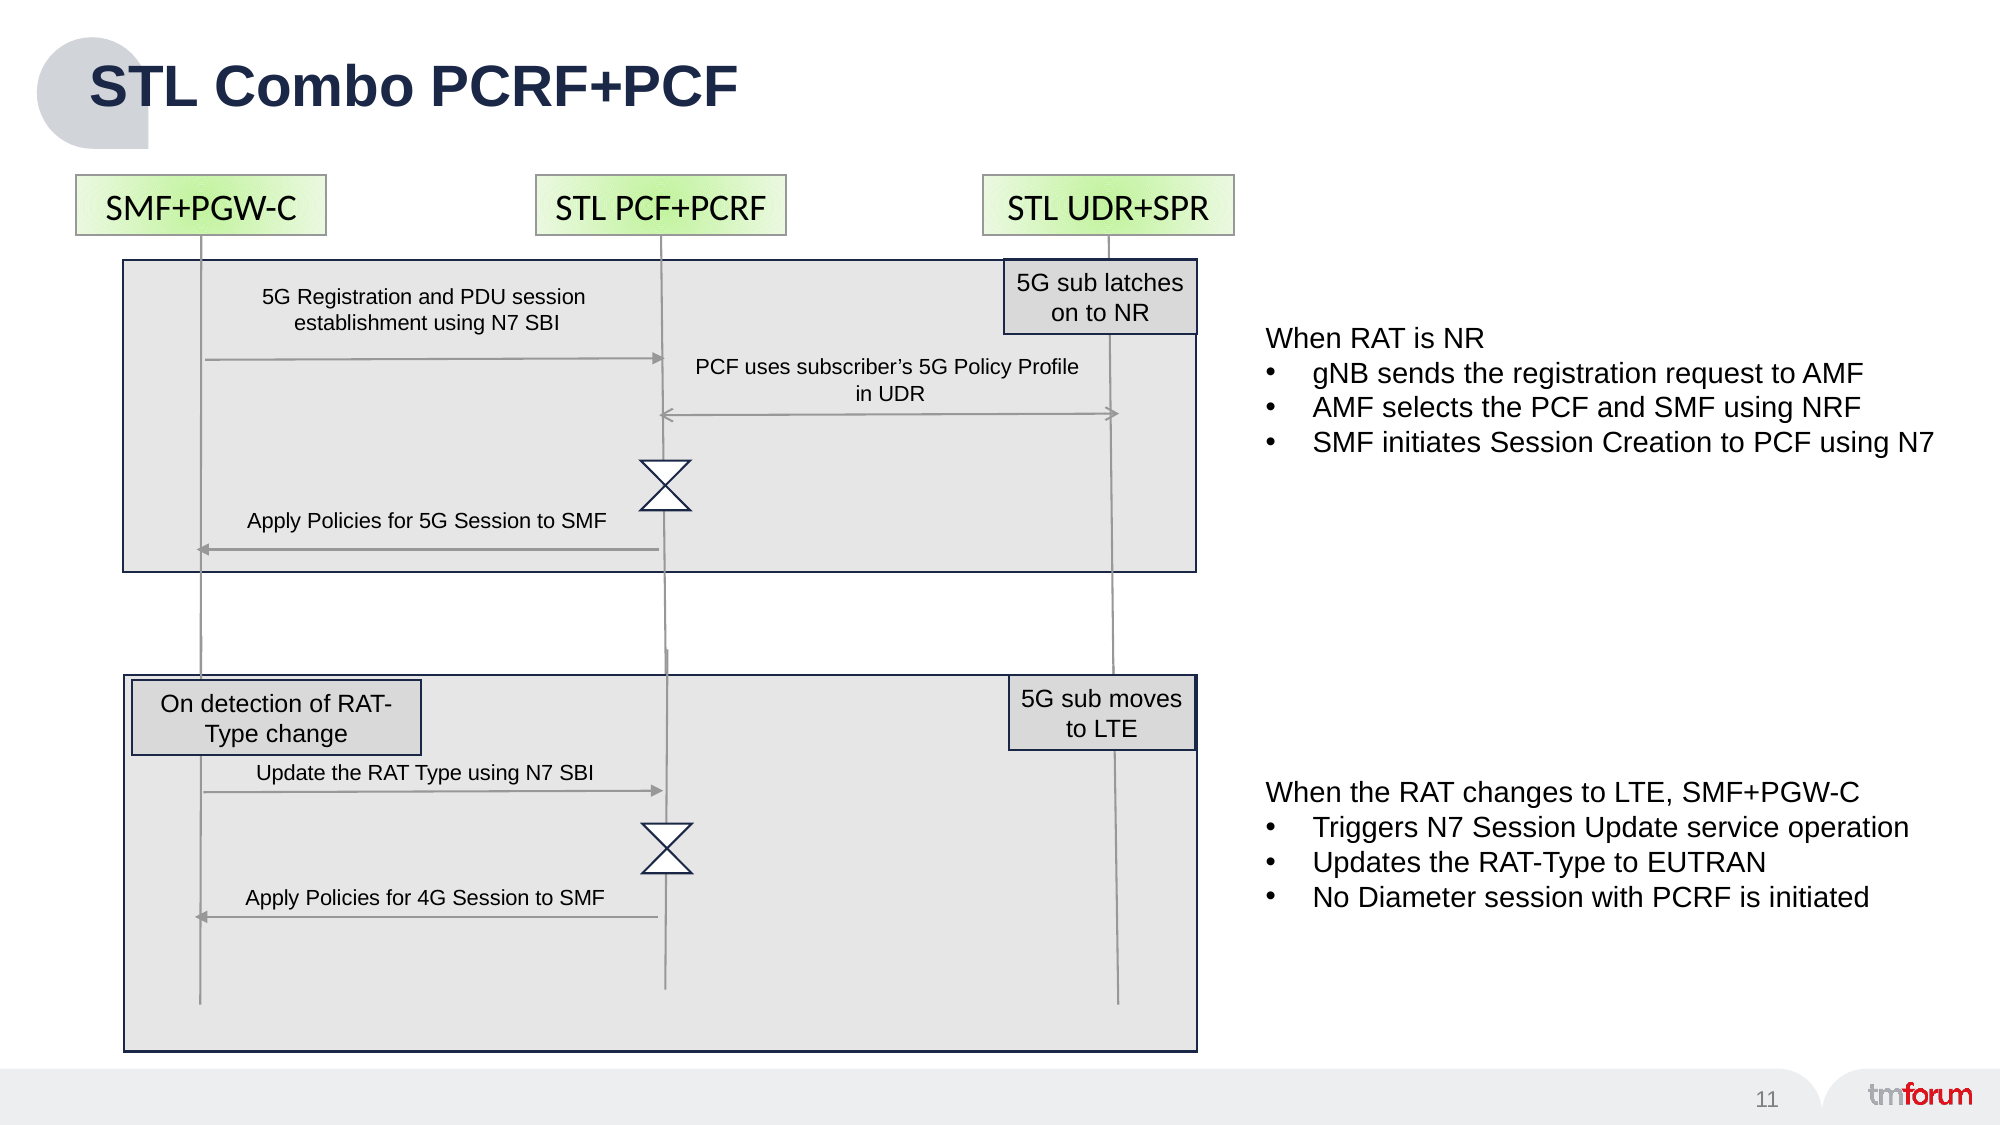

# STL Combo PCRF+PCF
SMF+PGW-C
STL PCF+PCRF
STL UDR+SPR

5G sub latches on to NR
5G Registration and PDU session
establishment using N7 SBI
When RAT is NR
gNB sends the registration request to AMF
AMF selects the PCF and SMF using NRF
SMF initiates Session Creation to PCF using N7

When the RAT changes to LTE, SMF+PGW-C
Triggers N7 Session Update service operation
Updates the RAT-Type to EUTRAN
No Diameter session with PCRF is initiated

PCF uses subscriber’s 5G Policy Profile
 in UDR

Apply Policies for 5G Session to SMF

5G sub moves to LTE
On detection of RAT-Type change
Update the RAT Type using N7 SBI

Apply Policies for 4G Session to SMF